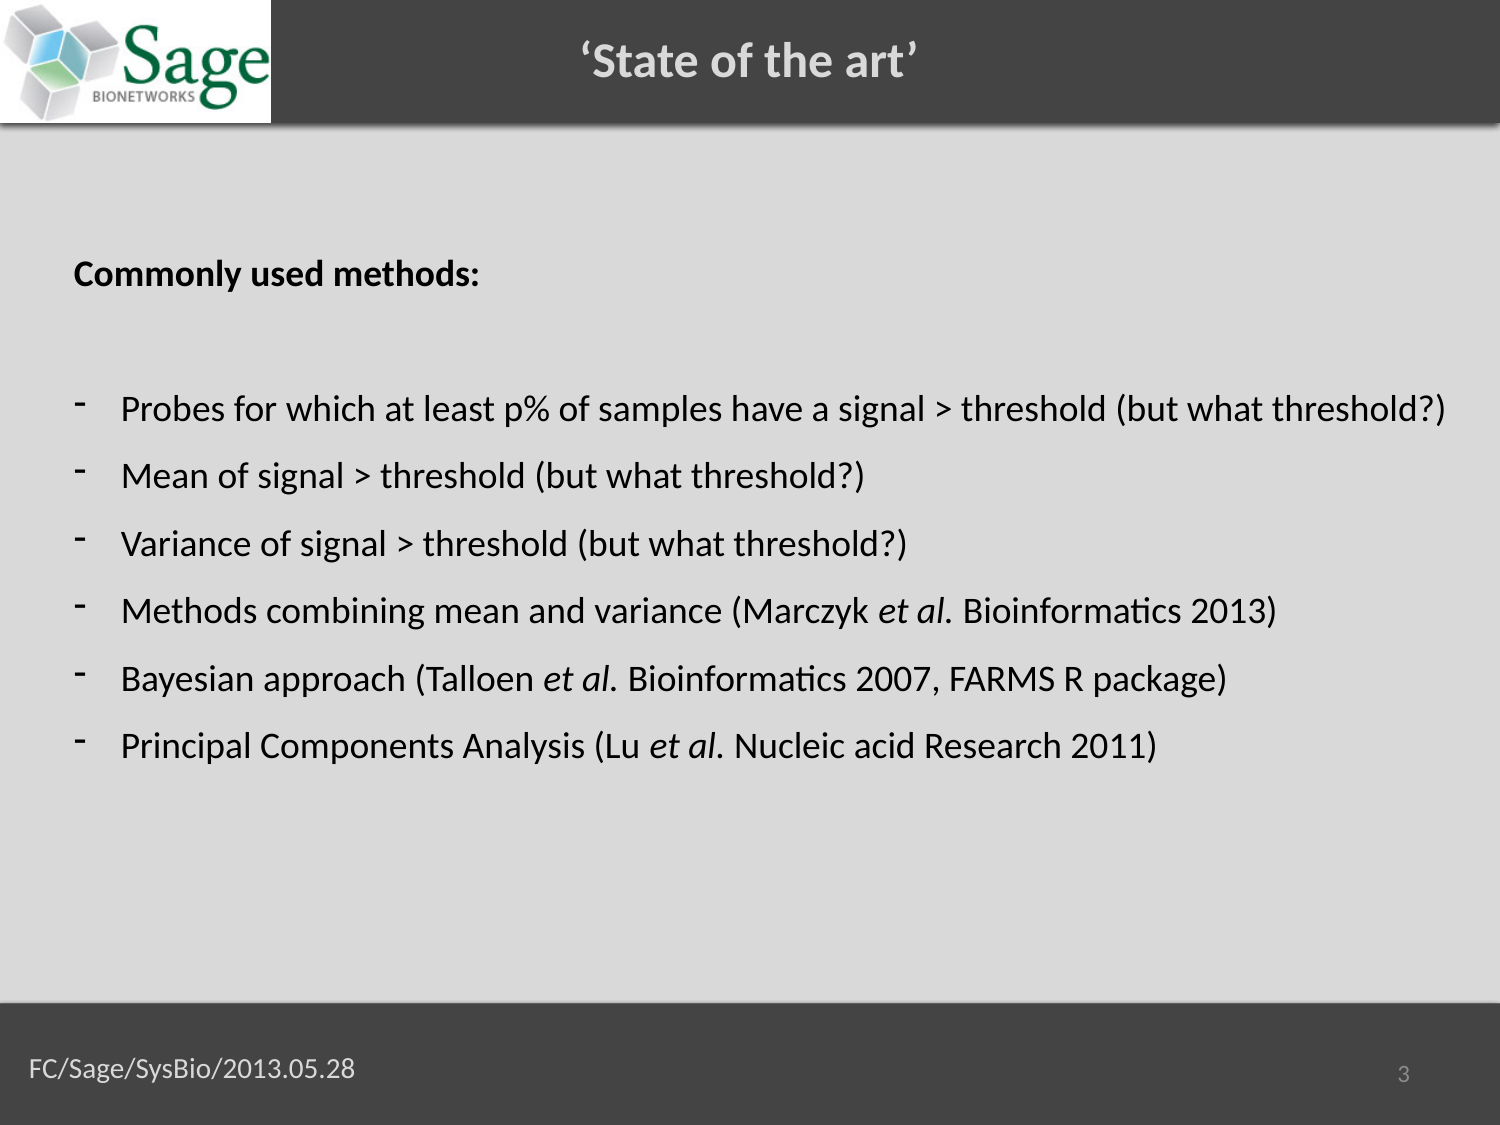

‘State of the art’
Commonly used methods:

Probes for which at least p% of samples have a signal > threshold (but what threshold?)
Mean of signal > threshold (but what threshold?)
Variance of signal > threshold (but what threshold?)
Methods combining mean and variance (Marczyk et al. Bioinformatics 2013)
Bayesian approach (Talloen et al. Bioinformatics 2007, FARMS R package)
Principal Components Analysis (Lu et al. Nucleic acid Research 2011)
3